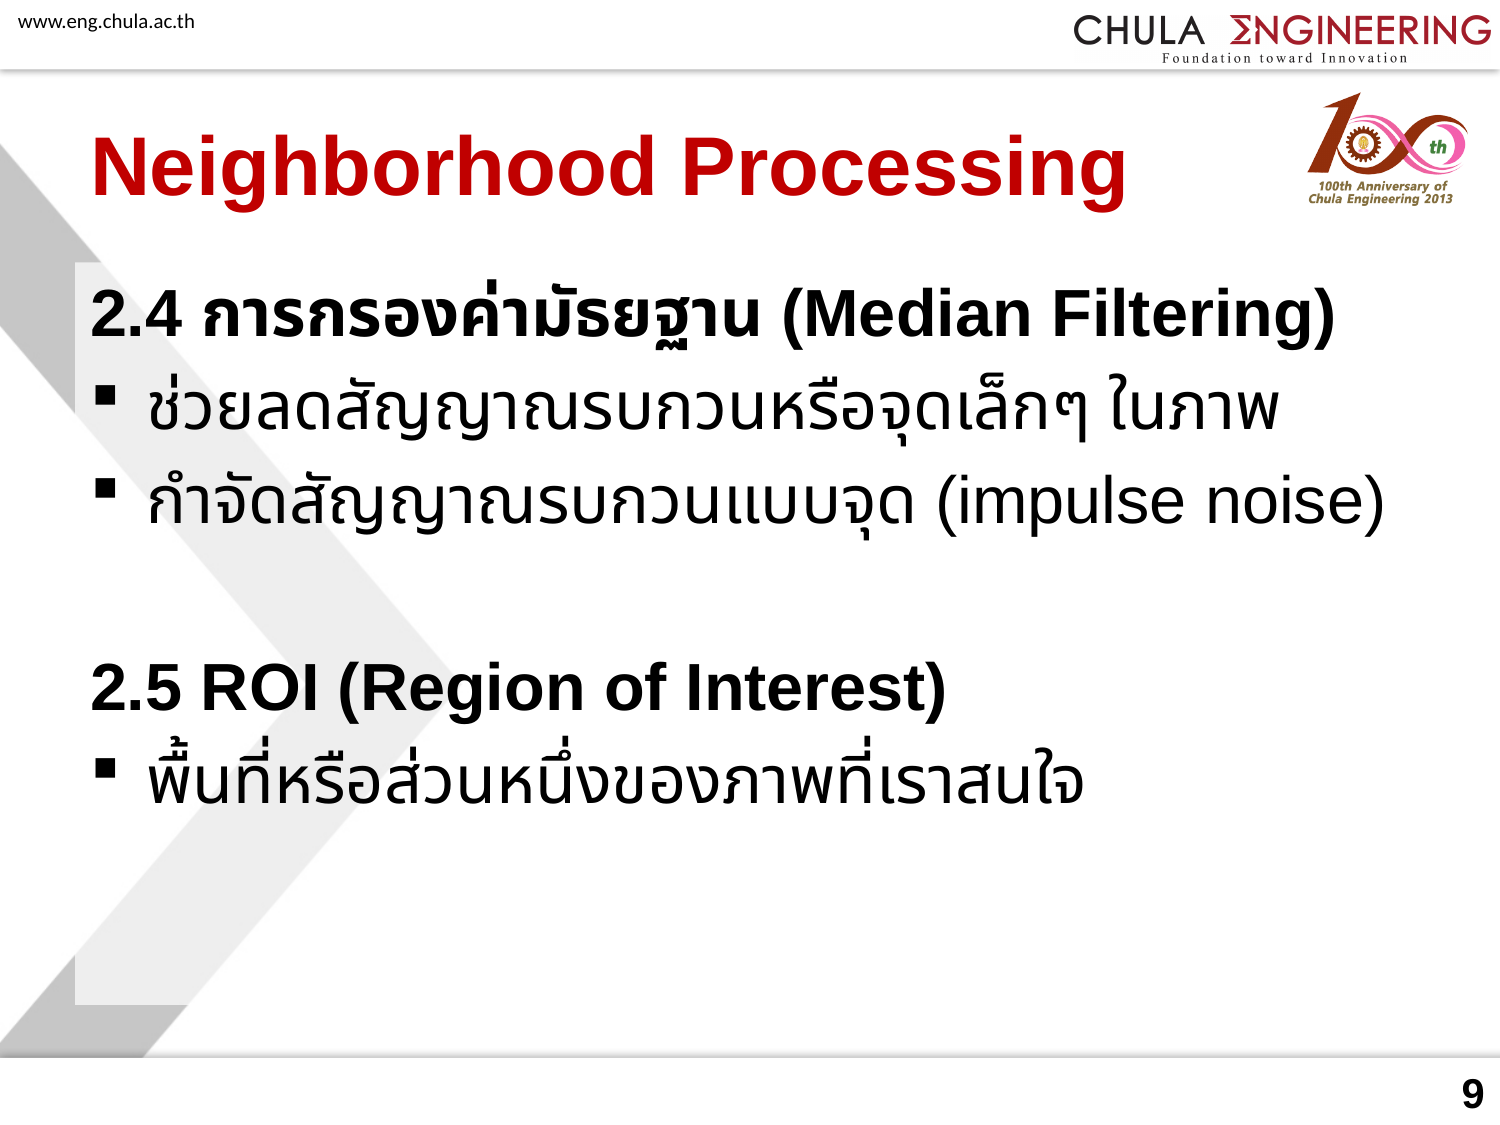

# Neighborhood Processing
2.4 การกรองค่ามัธยฐาน (Median Filtering)
ช่วยลดสัญญาณรบกวนหรือจุดเล็กๆ ในภาพ
กำจัดสัญญาณรบกวนแบบจุด (impulse noise)

2.5 ROI (Region of Interest)
พื้นที่หรือส่วนหนึ่งของภาพที่เราสนใจ
9